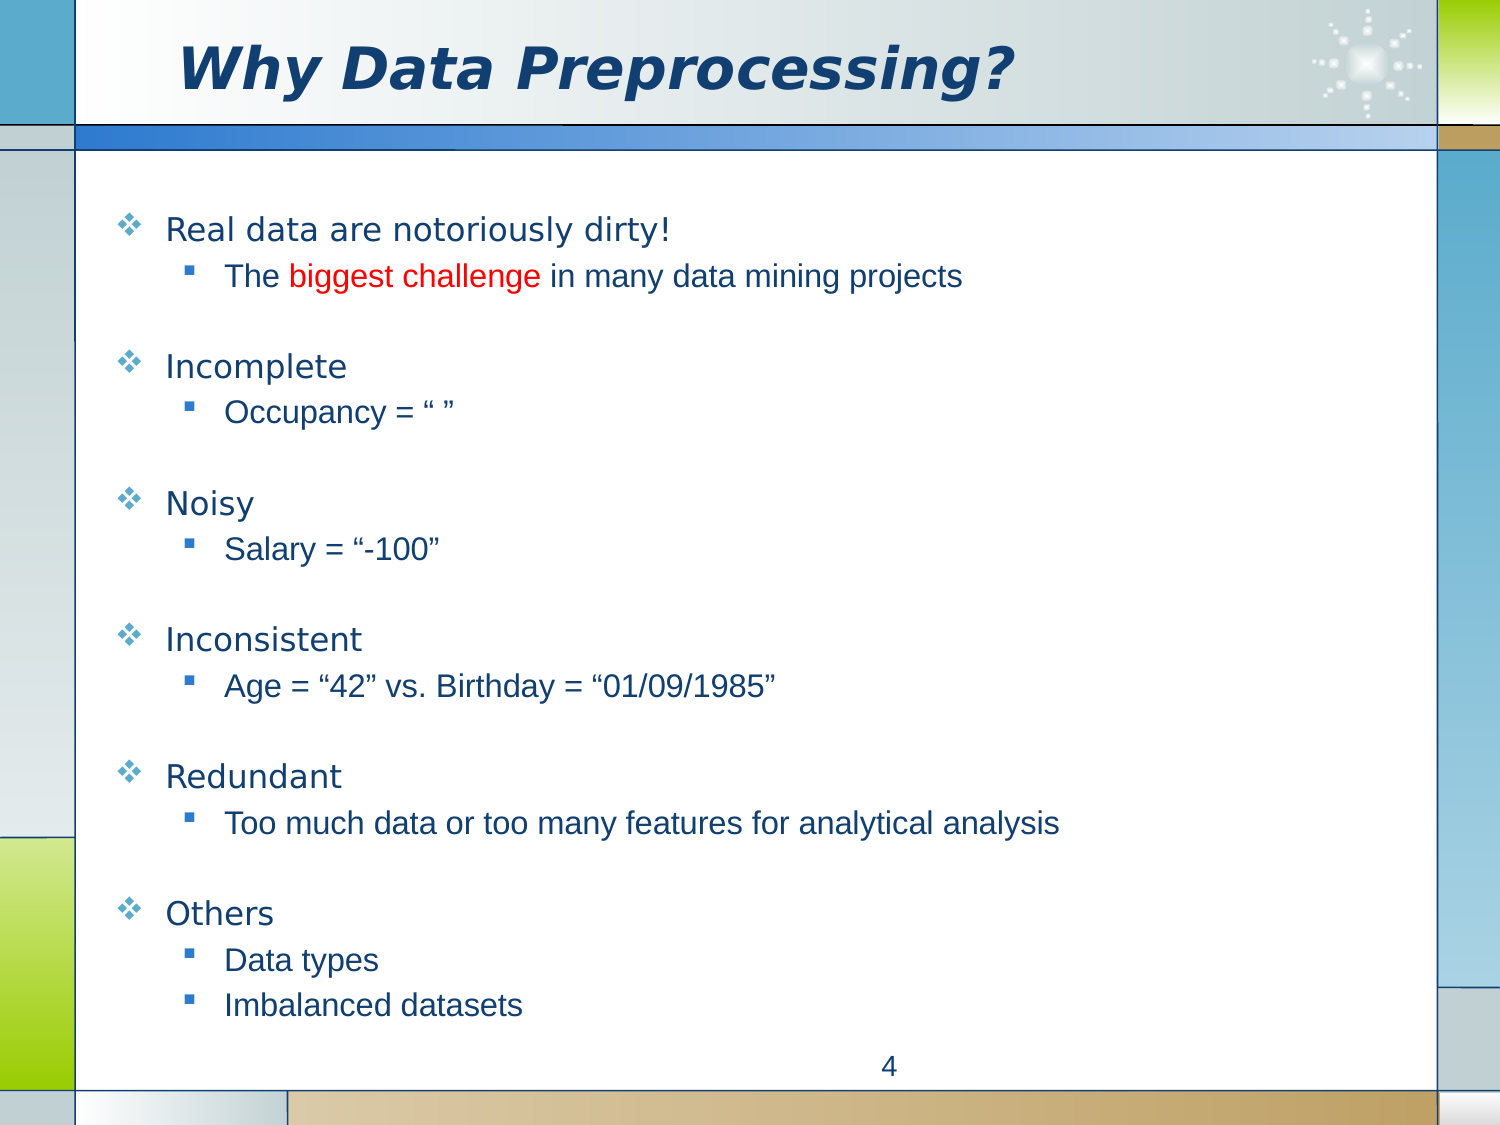

# Why Data Preprocessing?
Real data are notoriously dirty!
The biggest challenge in many data mining projects

Incomplete
Occupancy = “ ”

Noisy
Salary = “-100”

Inconsistent
Age = “42” vs. Birthday = “01/09/1985”

Redundant
Too much data or too many features for analytical analysis

Others
Data types
Imbalanced datasets
4